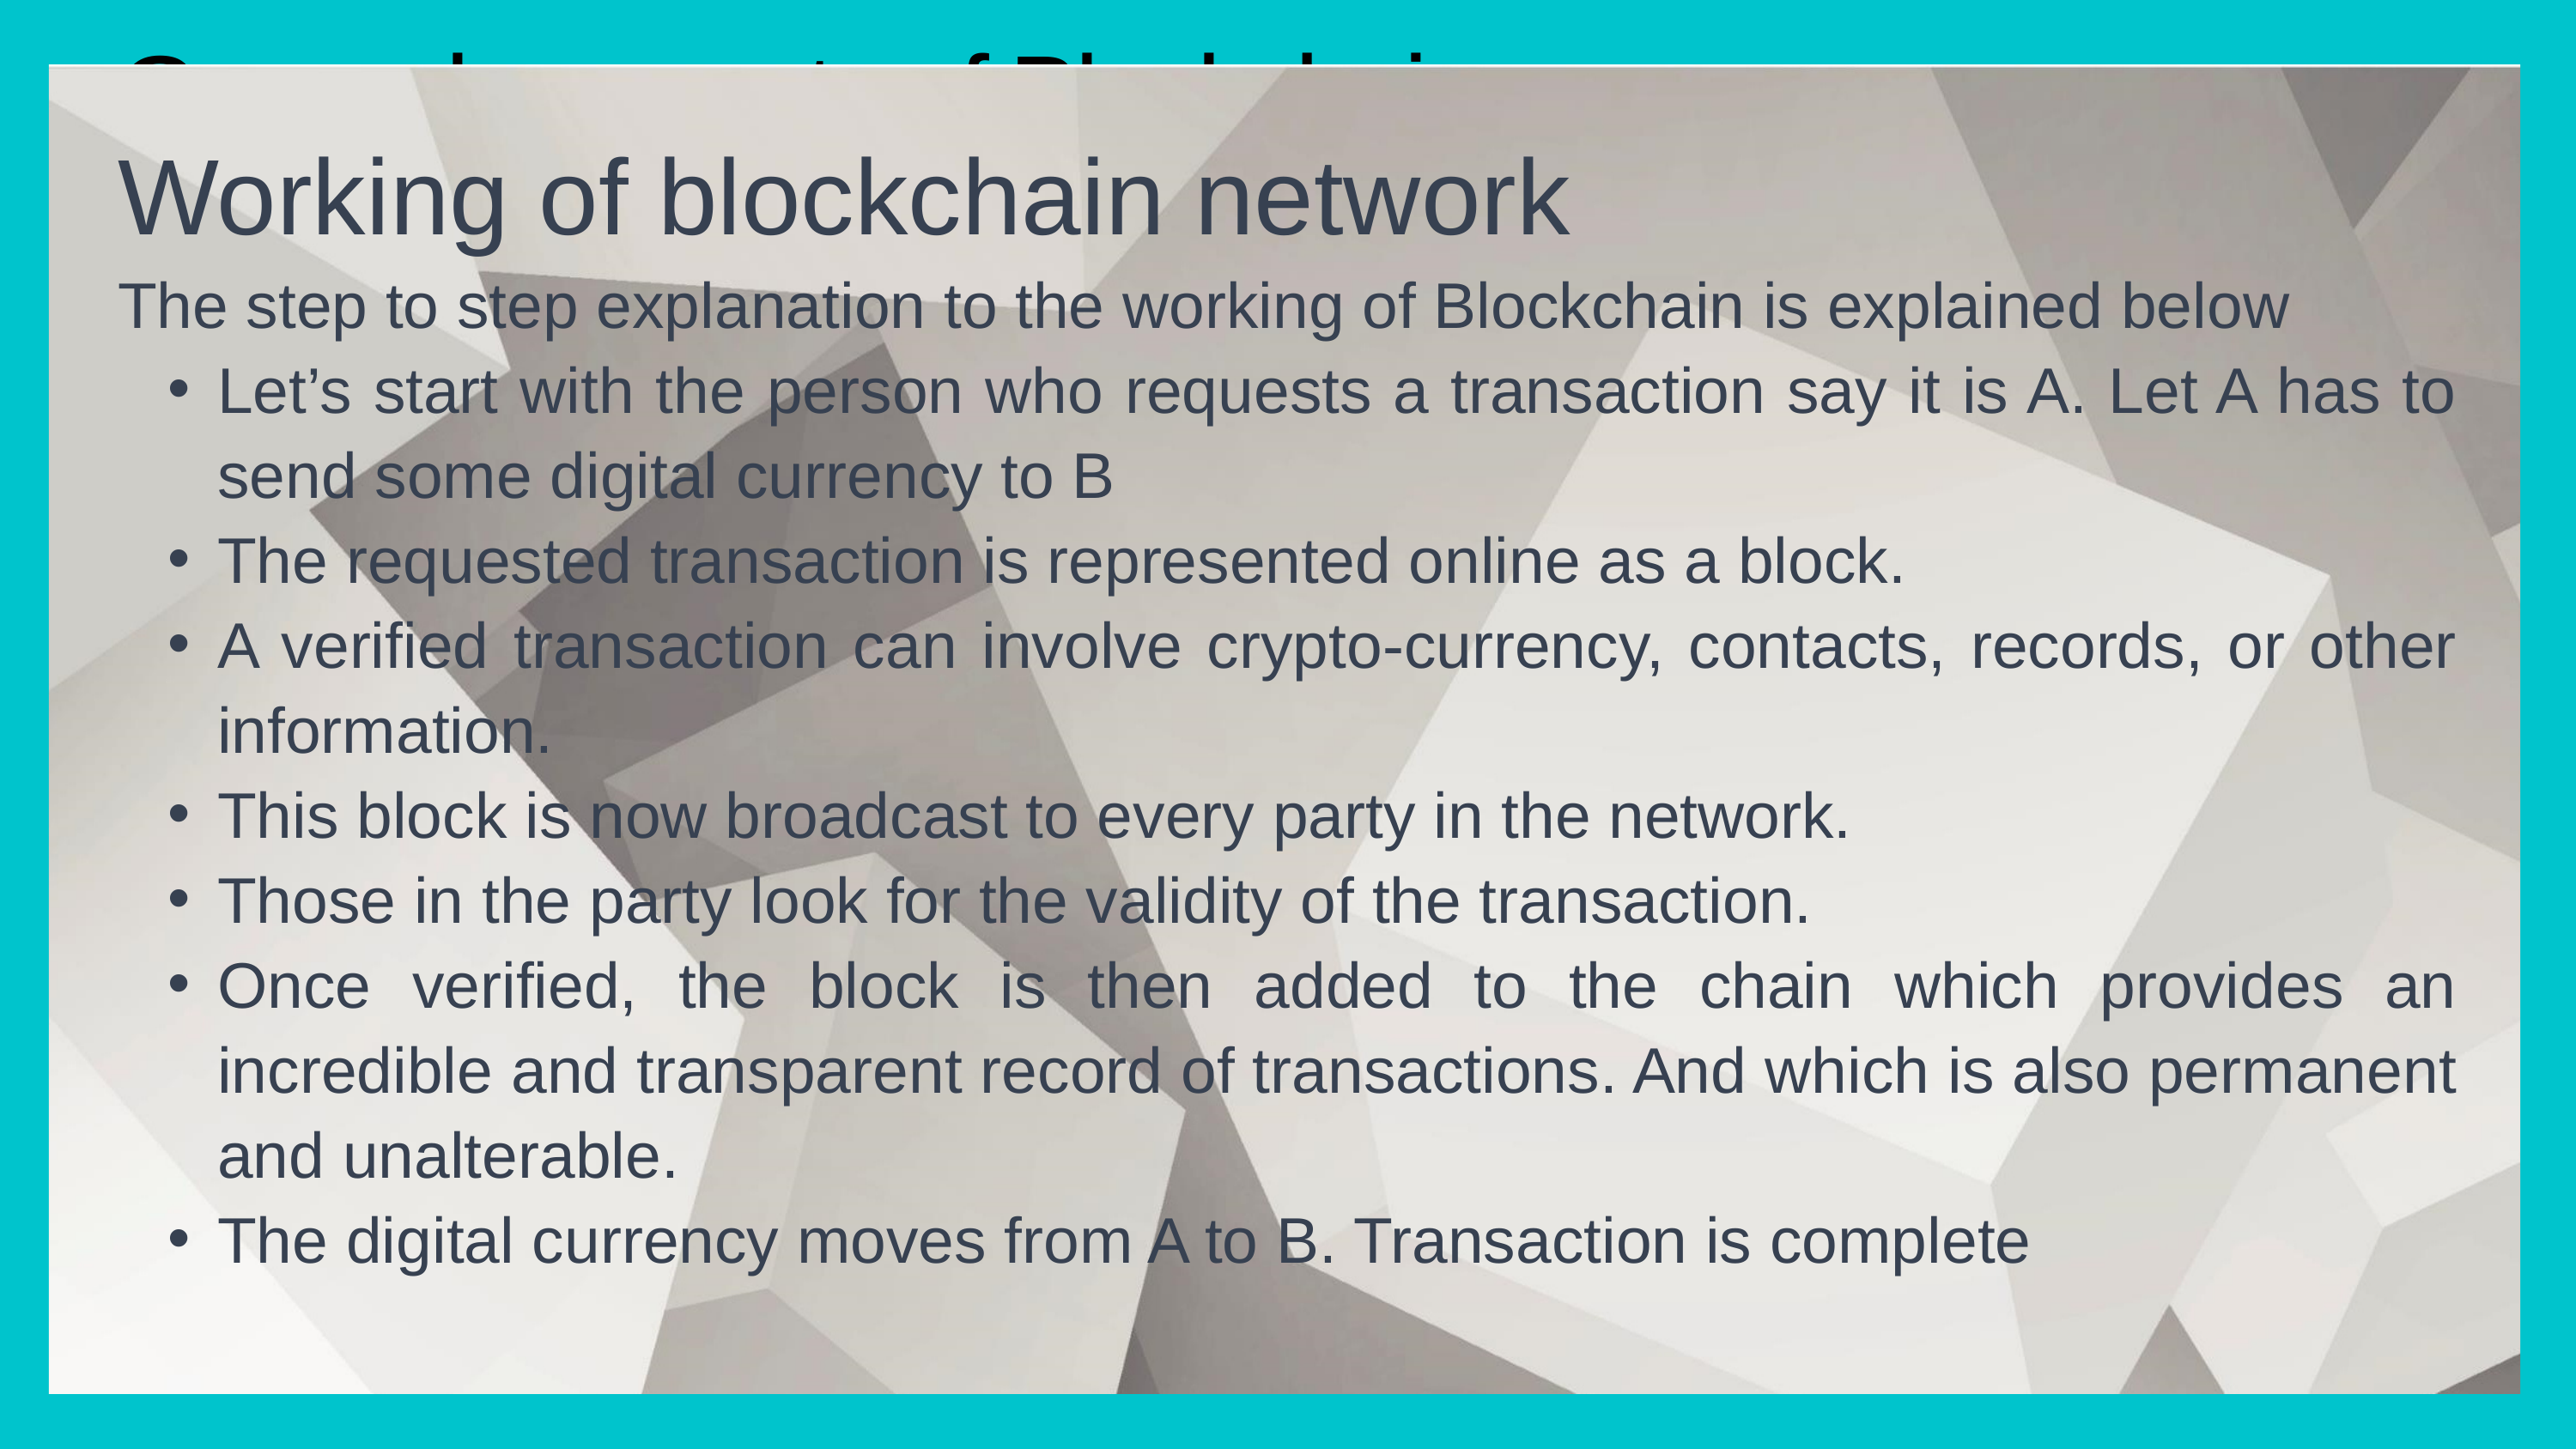

General concepts of Blockchain

Working of blockchain network
The step to step explanation to the working of Blockchain is explained below
Let’s start with the person who requests a transaction say it is A. Let A has to send some digital currency to B
The requested transaction is represented online as a block.
A verified transaction can involve crypto-currency, contacts, records, or other information.
This block is now broadcast to every party in the network.
Those in the party look for the validity of the transaction.
Once verified, the block is then added to the chain which provides an incredible and transparent record of transactions. And which is also permanent and unalterable.
The digital currency moves from A to B. Transaction is complete
Bank transactions could be failed sometimes for Technical issues,Account hacked,Transfer limits, High transfer charges etc.
To solve this problem here comes cryptocurrency (Digital or virtual currency) such as bitcoin, litecoin, etherium & so on. There are many unethical transactions occurring around us. To control black money transfer there uses a database tool named blockchain.
Blockchain technology is a viable disruptor for markets including payments, cybersecurity, and healthcare because no data stored there can be changed. So, Block chain can be defined as the collection of records that are linked together in a strongly resistant manner to alter & protect using cryptography.